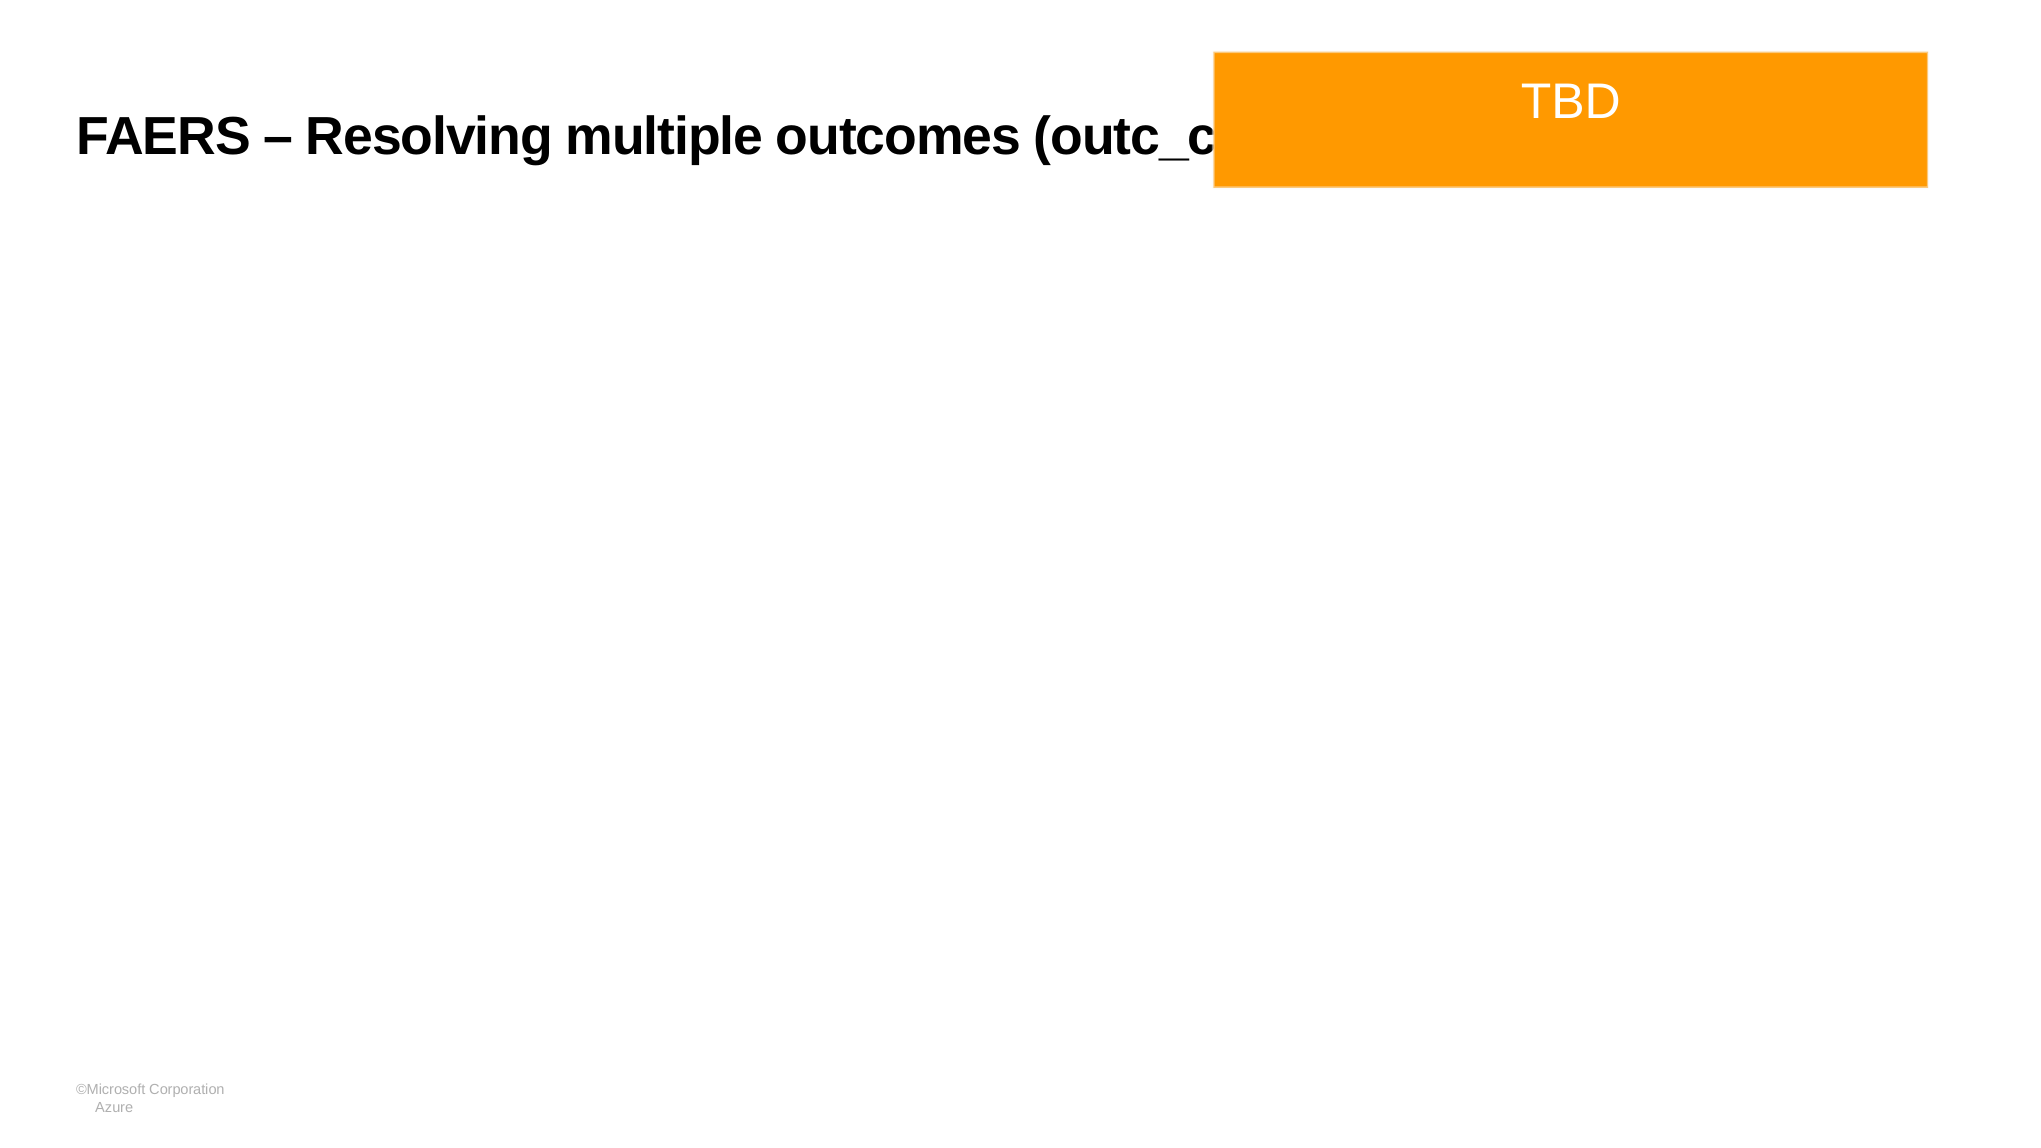

TBD
# FAERS – Resolving multiple outcomes (outc_cod) when Death was present